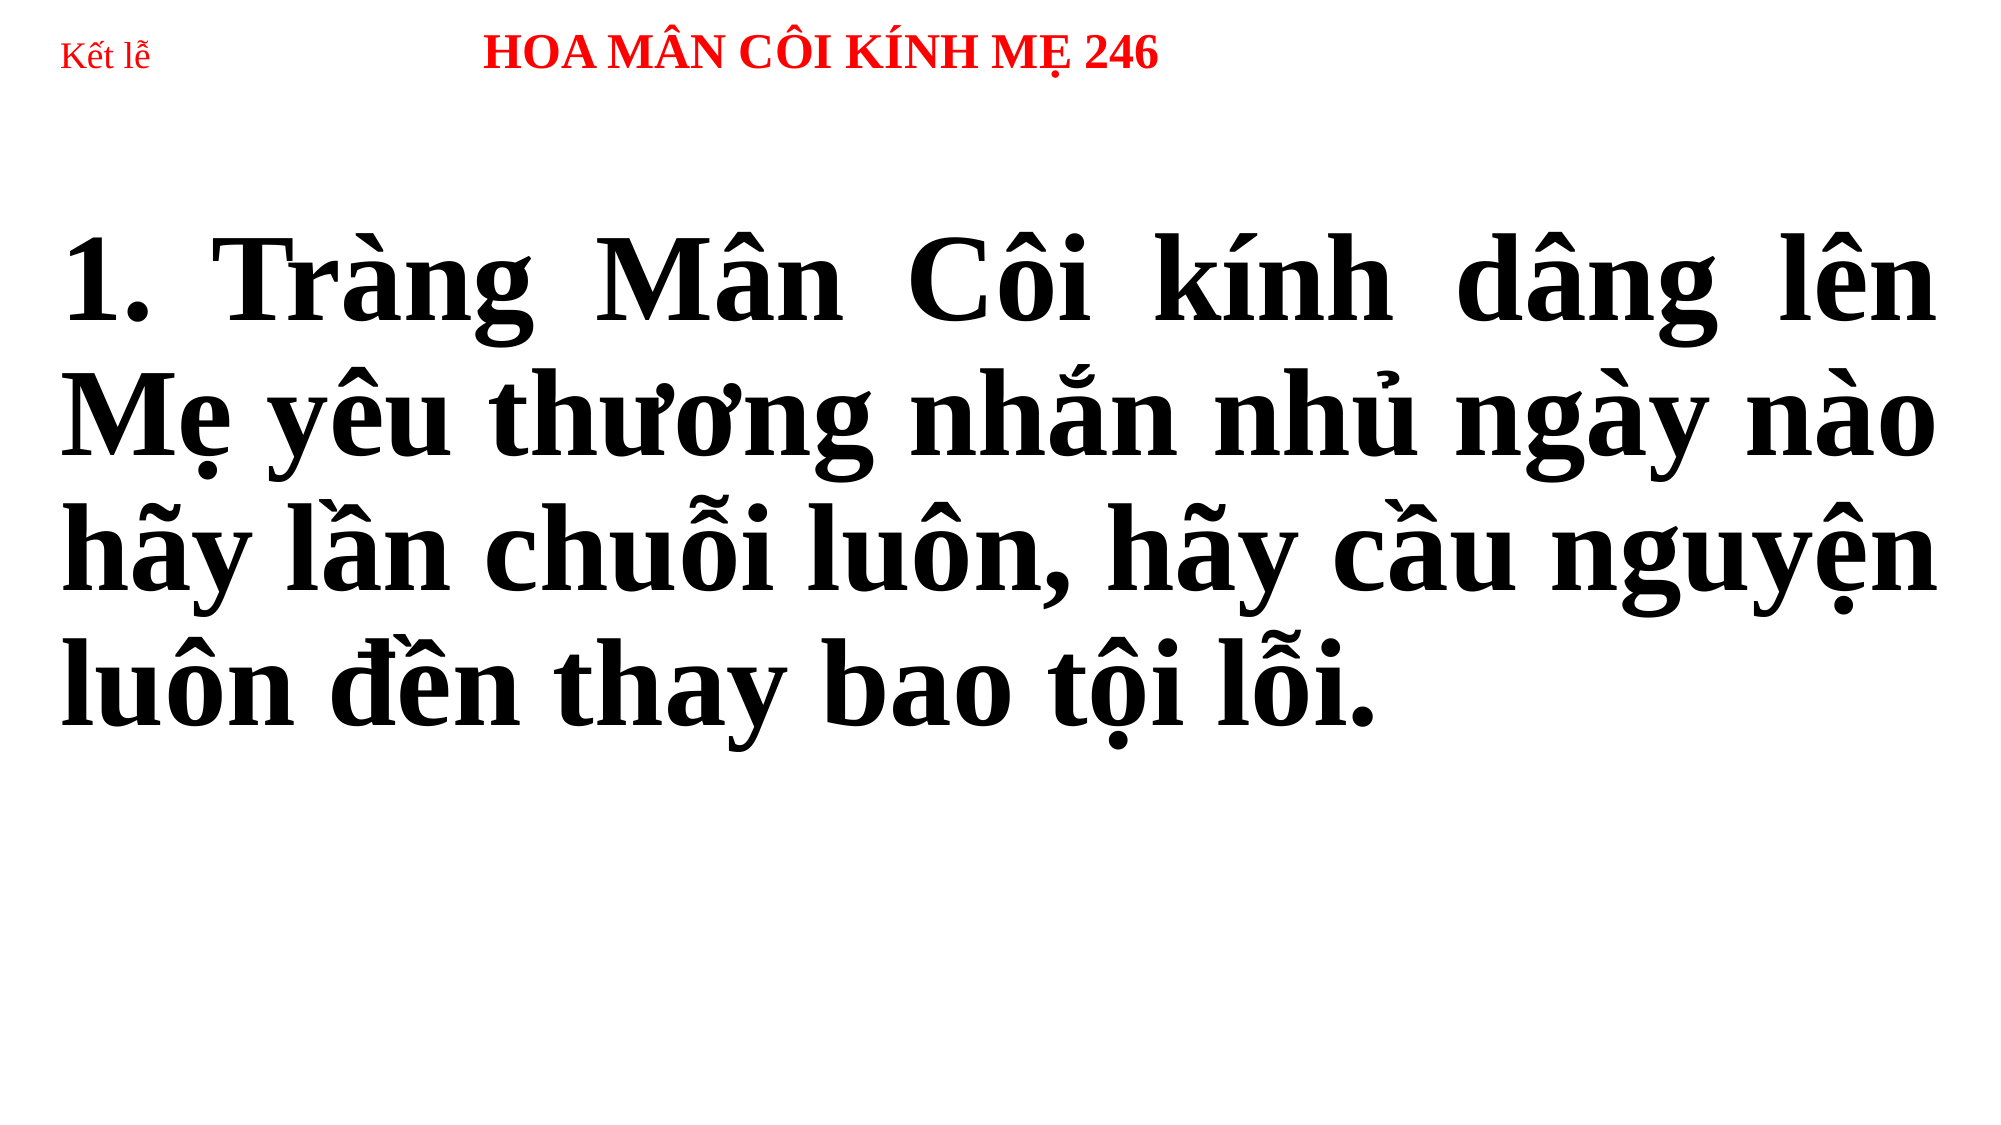

# Kết lễ                                   HOA MÂN CÔI KÍNH MẸ 246
1. Tràng Mân Côi kính dâng lên Mẹ yêu thương nhắn nhủ ngày nào hãy lần chuỗi luôn, hãy cầu nguyện luôn đền thay bao tội lỗi.